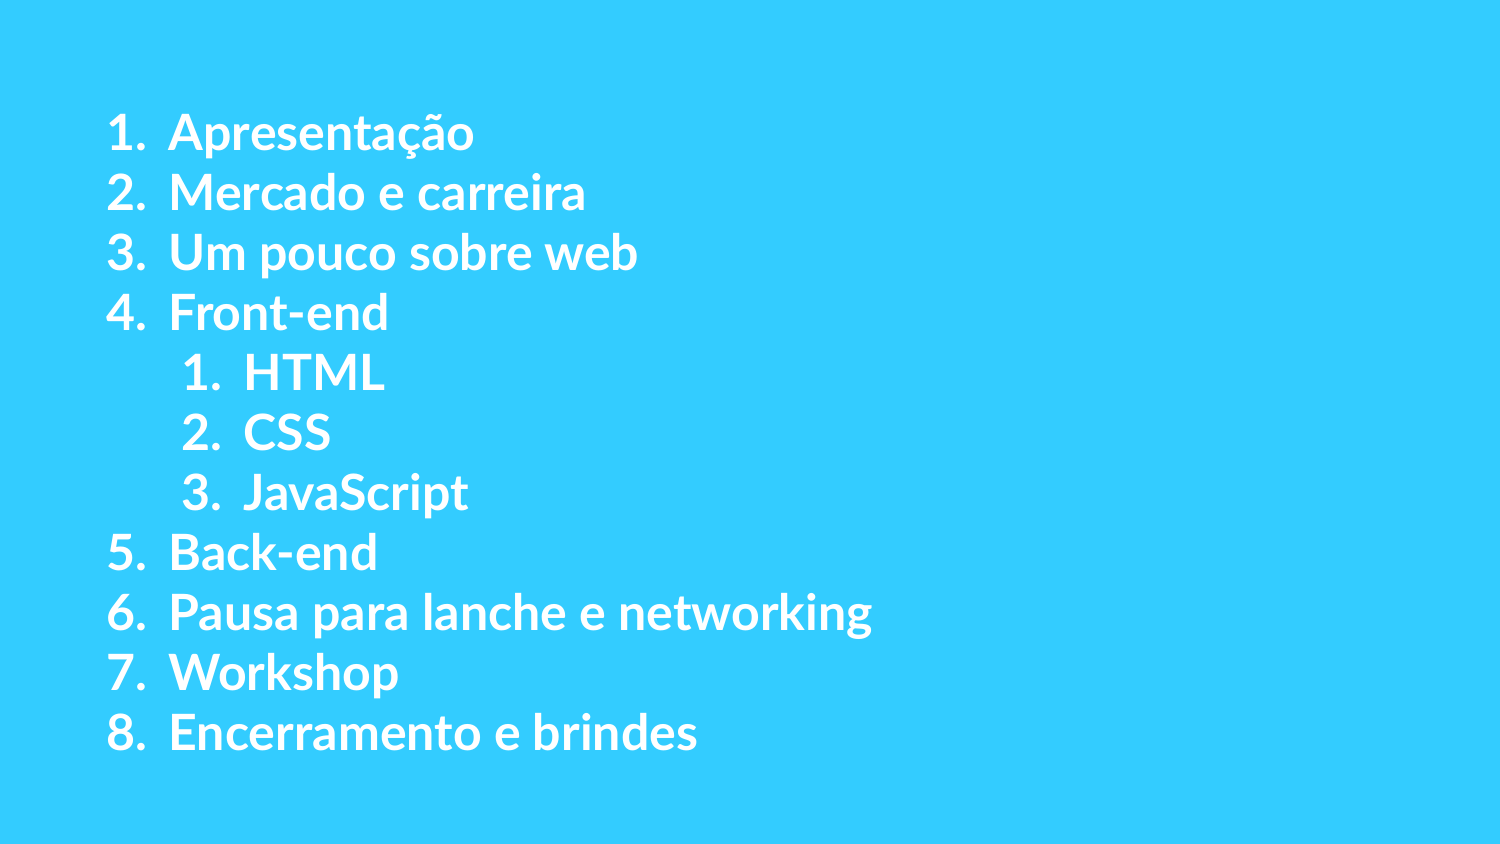

Apresentação
Mercado e carreira
Um pouco sobre web
Front-end
HTML
CSS
JavaScript
Back-end
Pausa para lanche e networking
Workshop
Encerramento e brindes